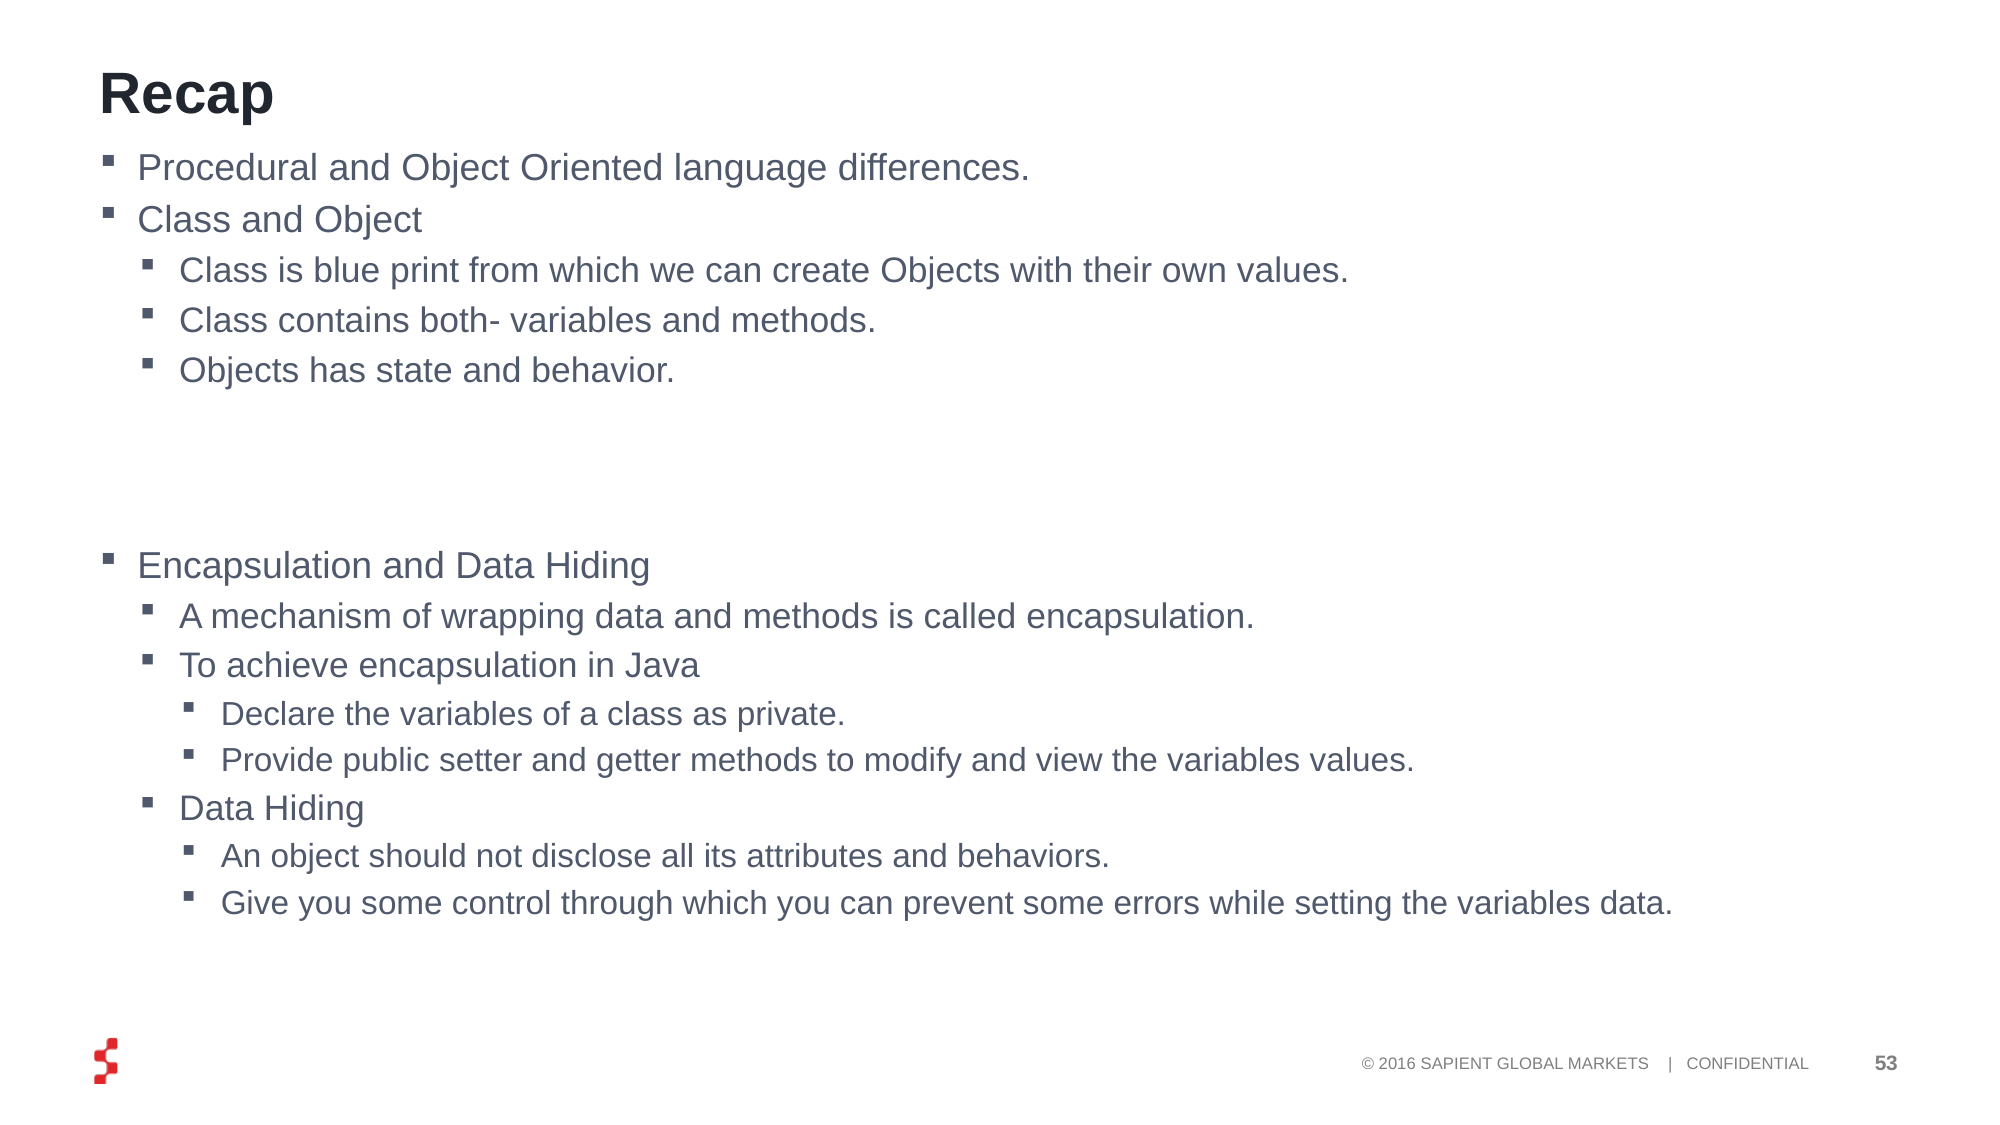

# Recap
Procedural and Object Oriented language differences.
Class and Object
Class is blue print from which we can create Objects with their own values.
Class contains both- variables and methods.
Objects has state and behavior.

Encapsulation and Data Hiding
A mechanism of wrapping data and methods is called encapsulation.
To achieve encapsulation in Java
Declare the variables of a class as private.
Provide public setter and getter methods to modify and view the variables values.
Data Hiding
An object should not disclose all its attributes and behaviors.
Give you some control through which you can prevent some errors while setting the variables data.